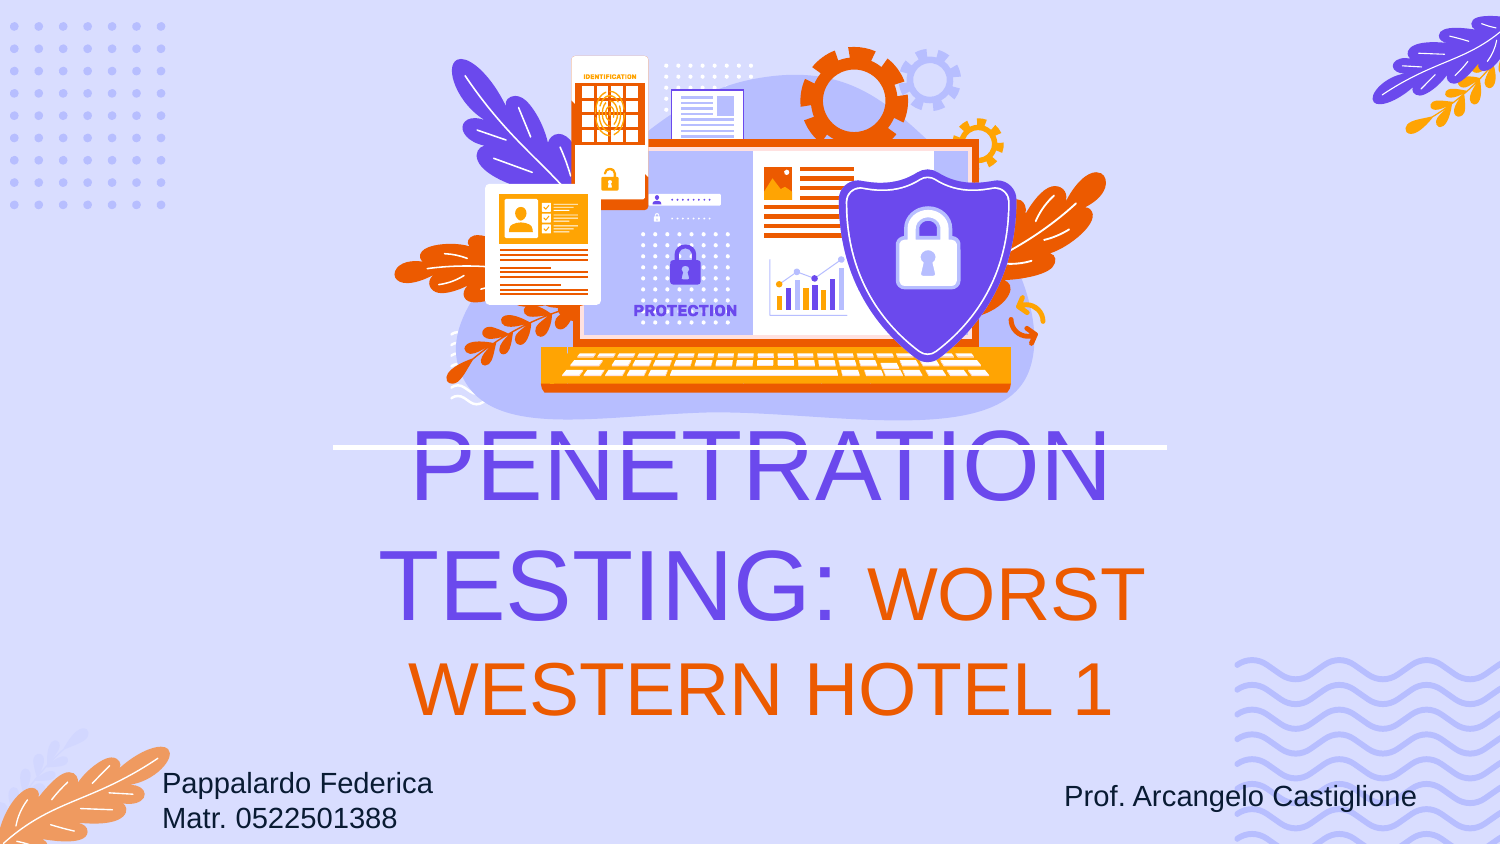

# PENETRATION TESTING: WORST WESTERN HOTEL 1
Pappalardo Federica
Matr. 0522501388
Prof. Arcangelo Castiglione